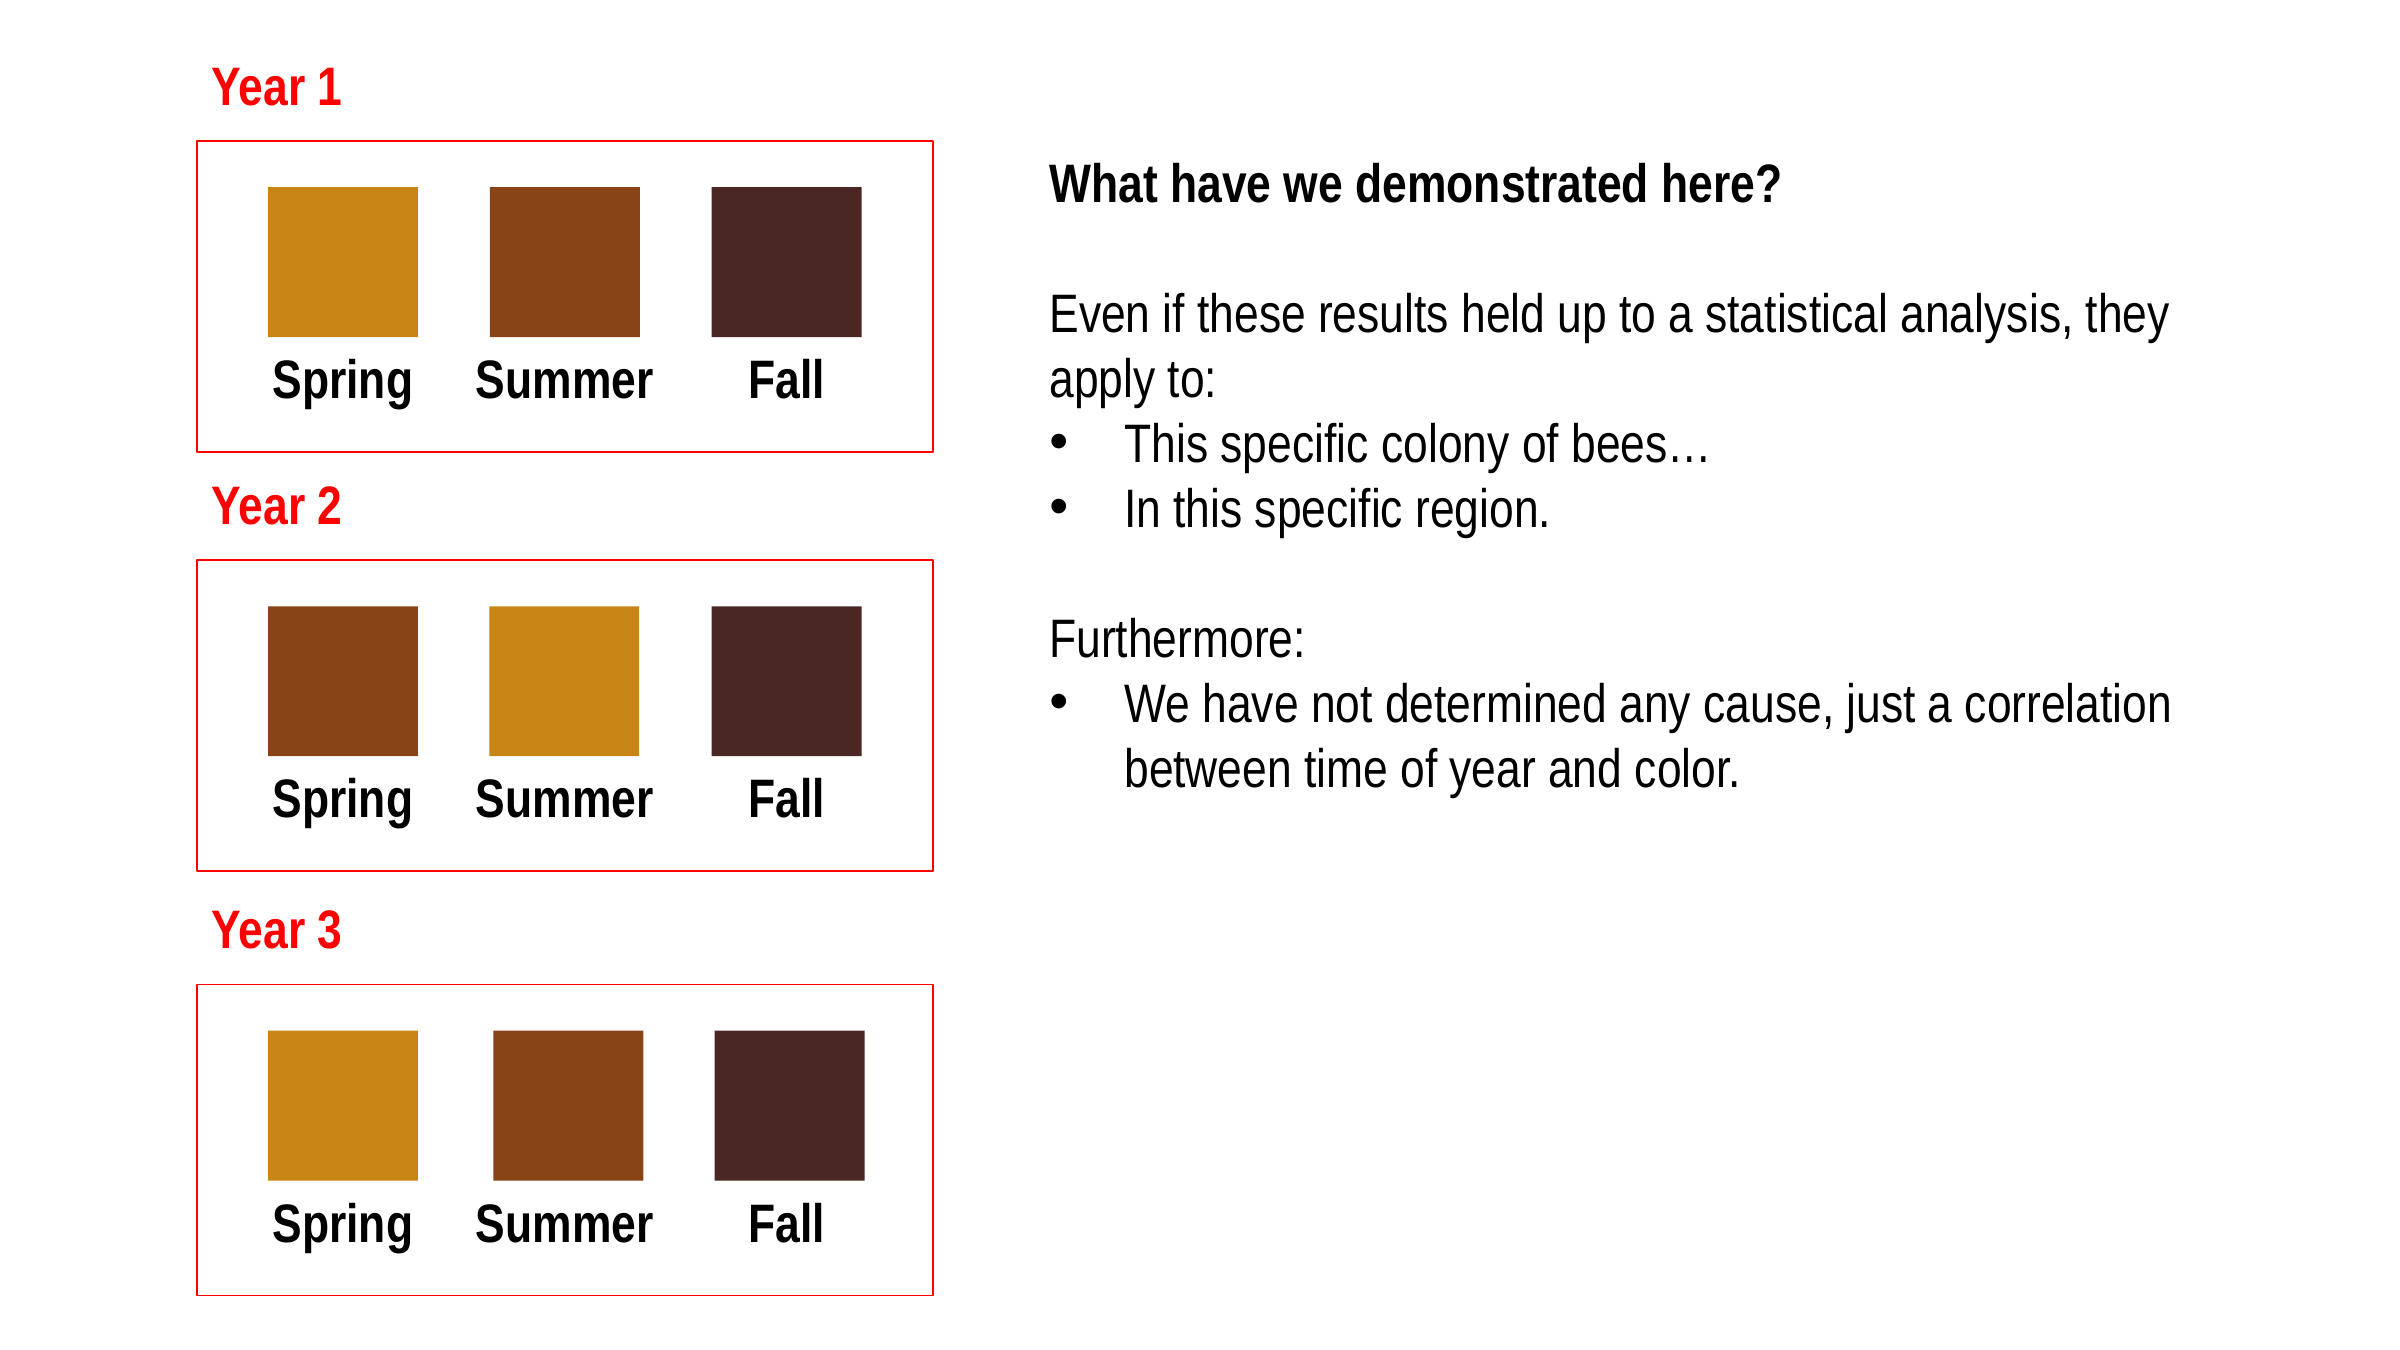

Year 1

What have we demonstrated here?

Even if these results held up to a statistical analysis, they apply to:
This specific colony of bees…
In this specific region.

Furthermore:
We have not determined any cause, just a correlation between time of year and color.

Spring
Summer
Fall
Year 2

Spring
Summer
Fall
Year 3

Spring
Summer
Fall